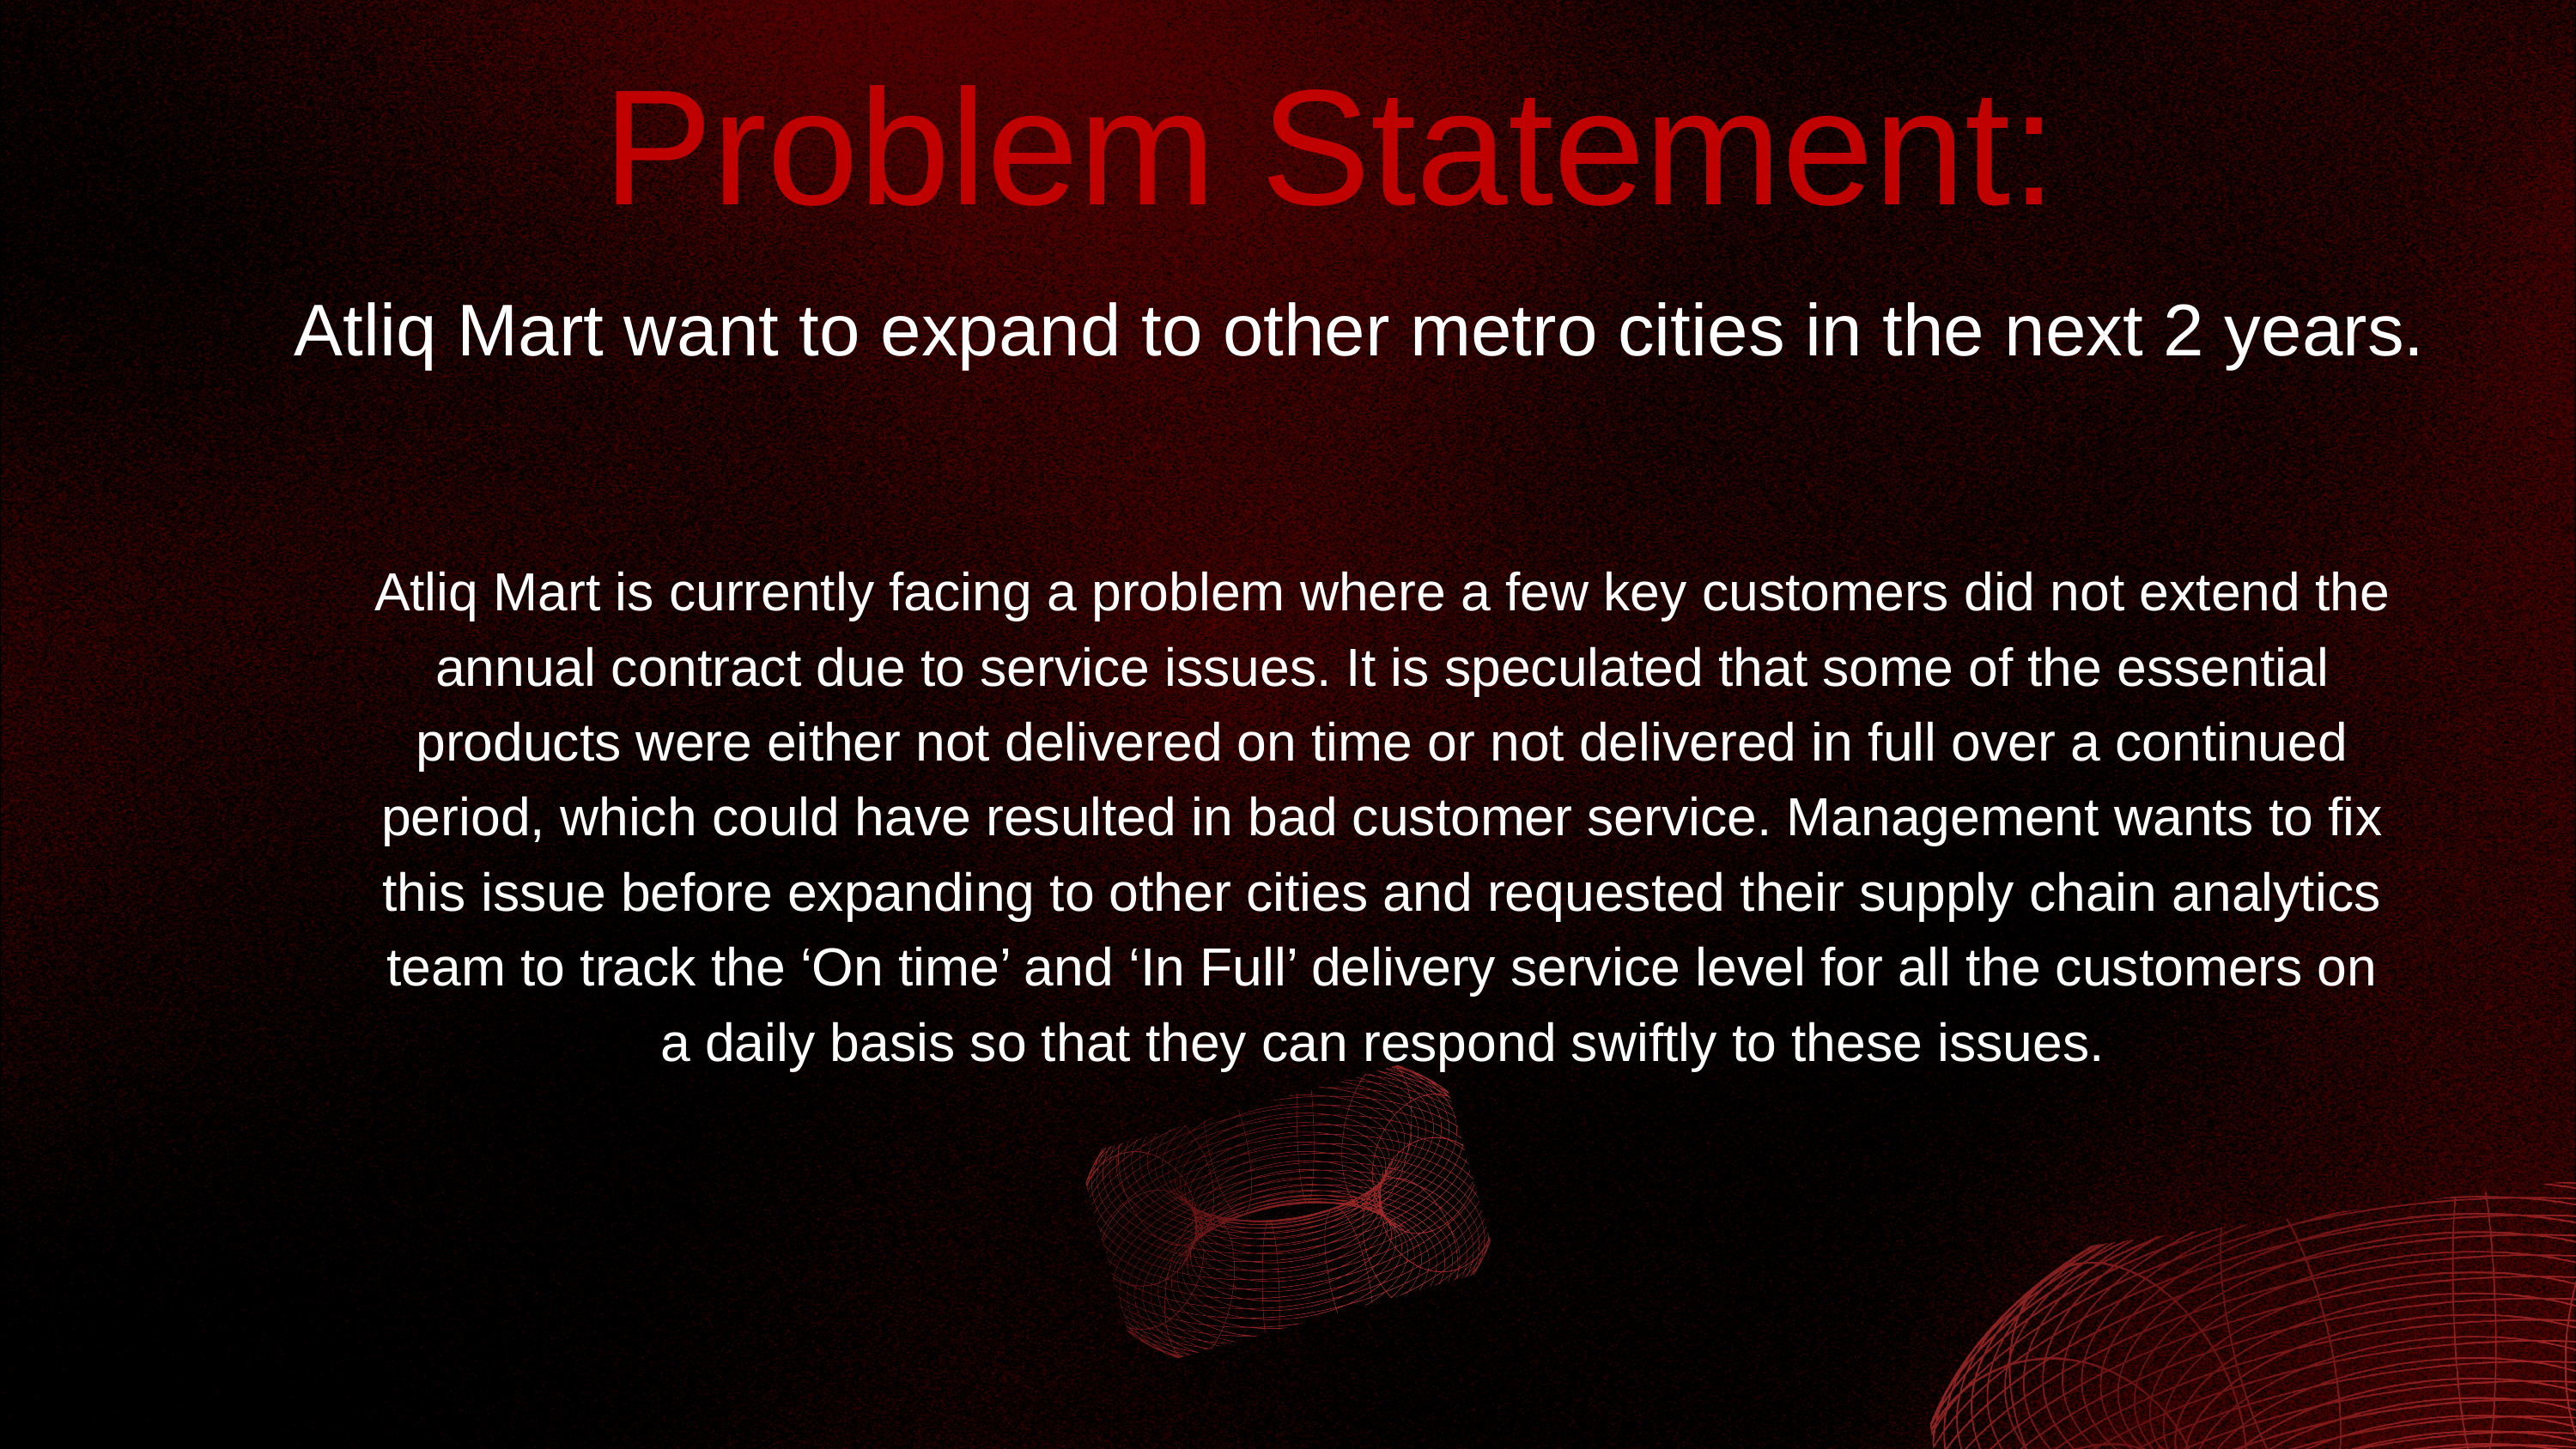

Problem Statement:
Atliq Mart want to expand to other metro cities in the next 2 years.
Atliq Mart is currently facing a problem where a few key customers did not extend the annual contract due to service issues. It is speculated that some of the essential products were either not delivered on time or not delivered in full over a continued period, which could have resulted in bad customer service. Management wants to fix this issue before expanding to other cities and requested their supply chain analytics team to track the ‘On time’ and ‘In Full’ delivery service level for all the customers on a daily basis so that they can respond swiftly to these issues.